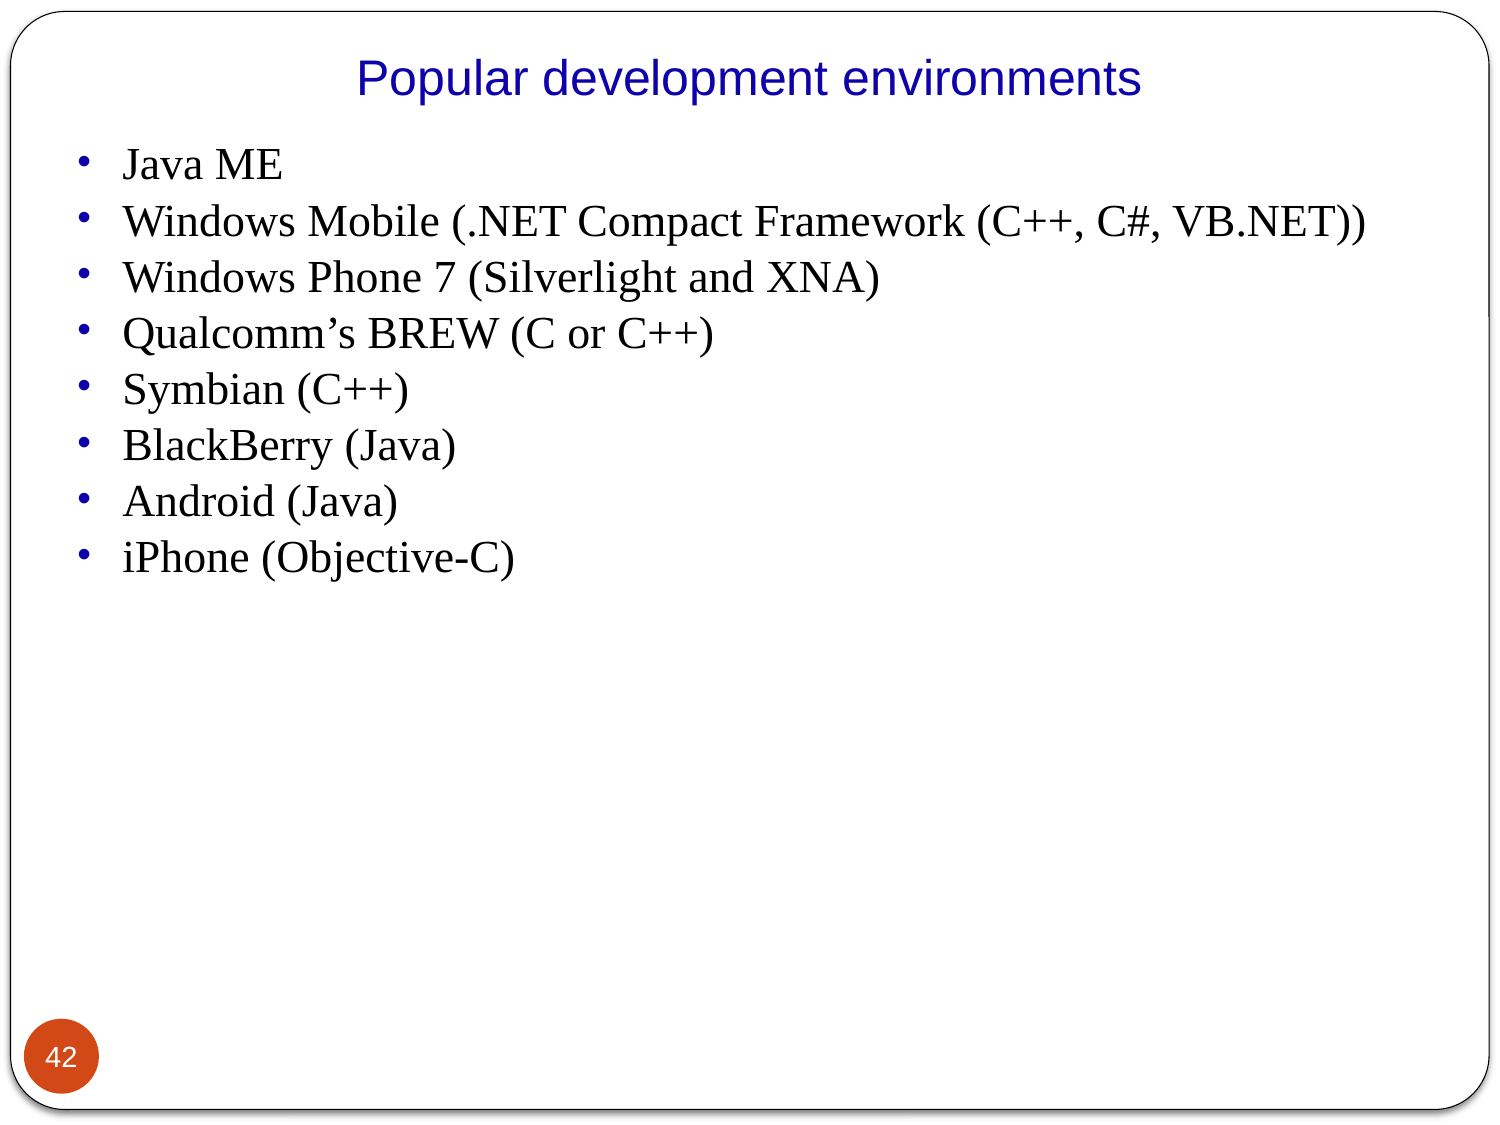

# Popular development environments
Java ME
Windows Mobile (.NET Compact Framework (C++, C#, VB.NET))
Windows Phone 7 (Silverlight and XNA)
Qualcomm’s BREW (C or C++)
Symbian (C++)
BlackBerry (Java)
Android (Java)
iPhone (Objective-C)

42